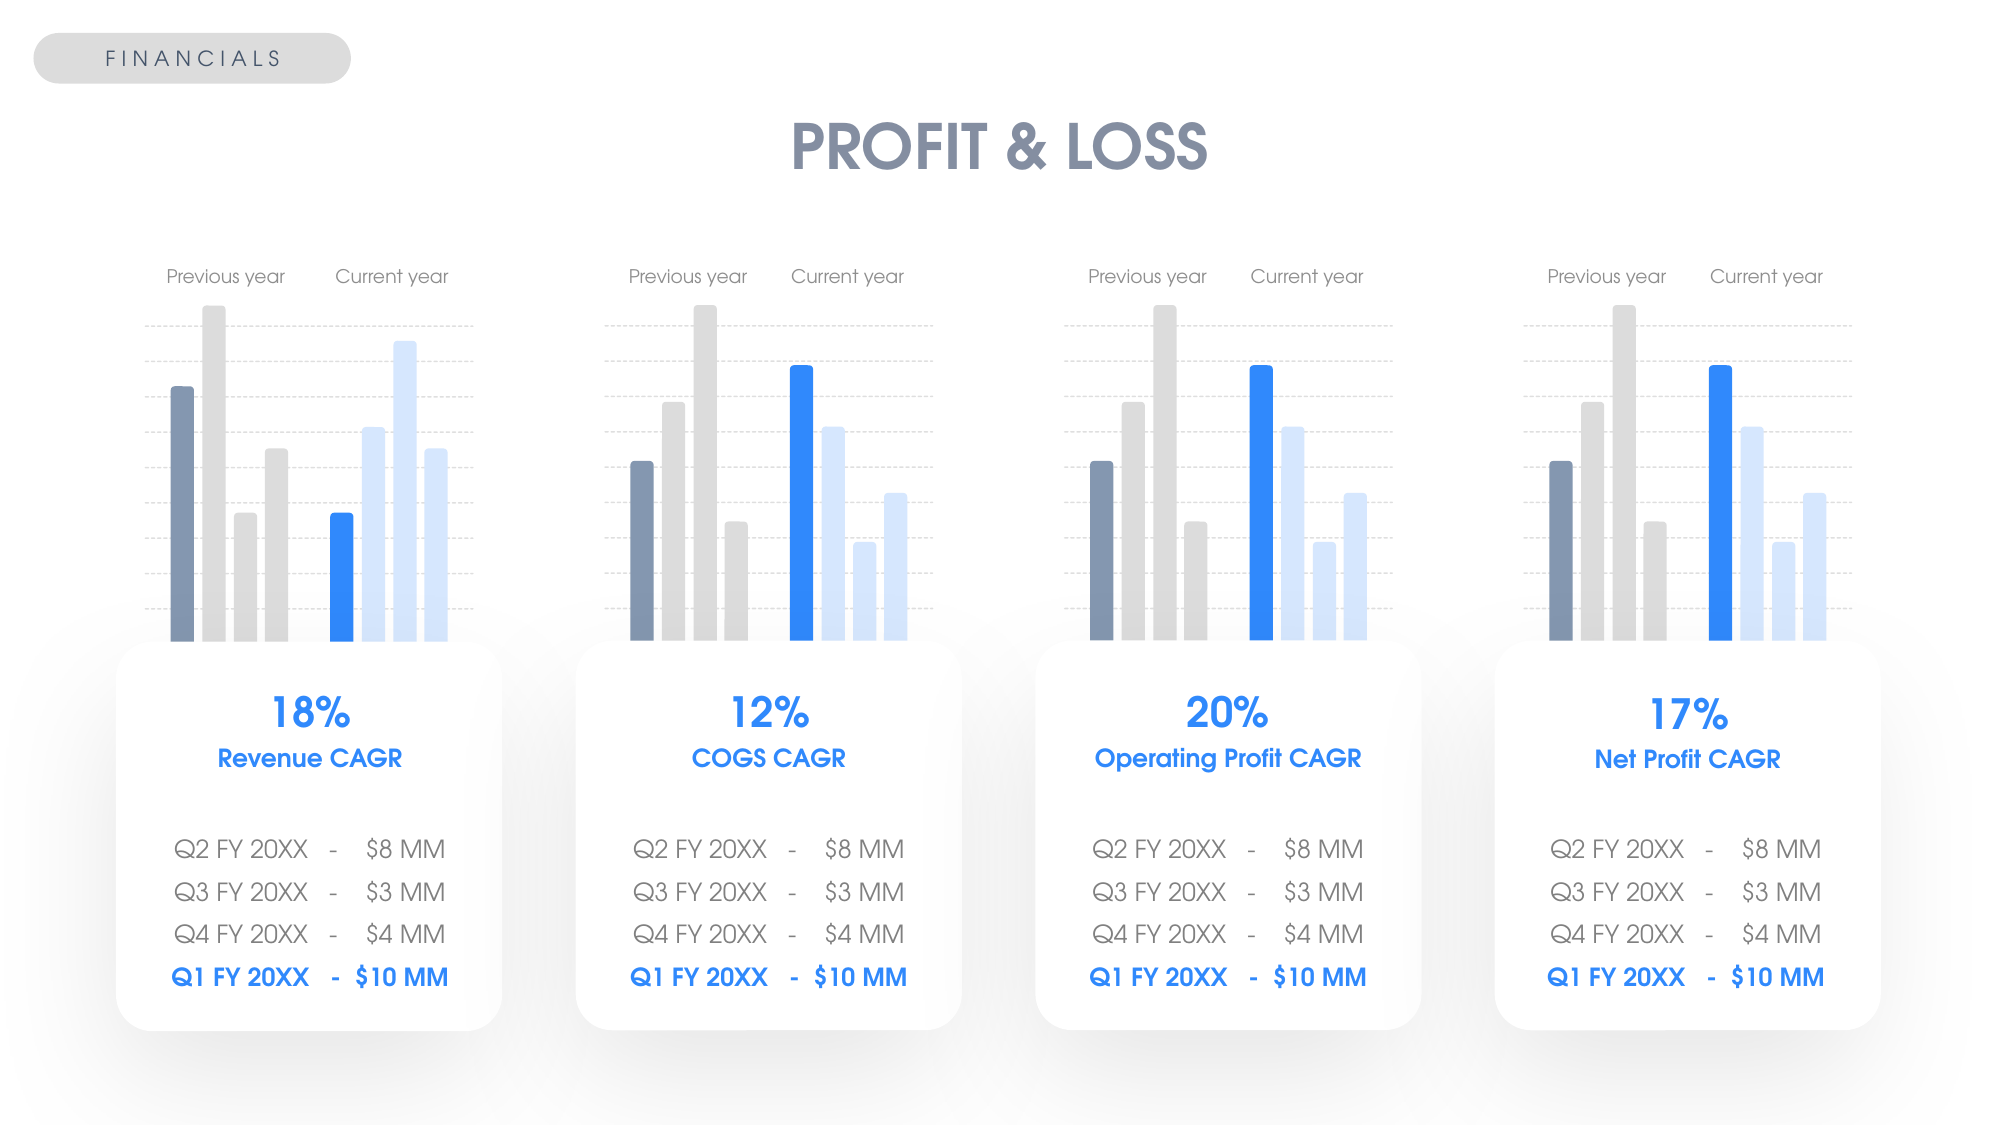

FINANCIALS
PROFIT & LOSS
Previous year
Current year
Previous year
Current year
Previous year
Current year
Previous year
Current year

18%
12%
20%
17%
Revenue CAGR
COGS CAGR
Operating Profit CAGR
Net Profit CAGR
Q2 FY 20XX   -    $8 MM
Q3 FY 20XX   -    $3 MM
Q4 FY 20XX   -    $4 MM
Q1 FY 20XX   -  $10 MM
Q2 FY 20XX   -    $8 MM
Q3 FY 20XX   -    $3 MM
Q4 FY 20XX   -    $4 MM
Q1 FY 20XX   -  $10 MM
Q2 FY 20XX   -    $8 MM
Q3 FY 20XX   -    $3 MM
Q4 FY 20XX   -    $4 MM
Q1 FY 20XX   -  $10 MM
Q2 FY 20XX   -    $8 MM
Q3 FY 20XX   -    $3 MM
Q4 FY 20XX   -    $4 MM
Q1 FY 20XX   -  $10 MM